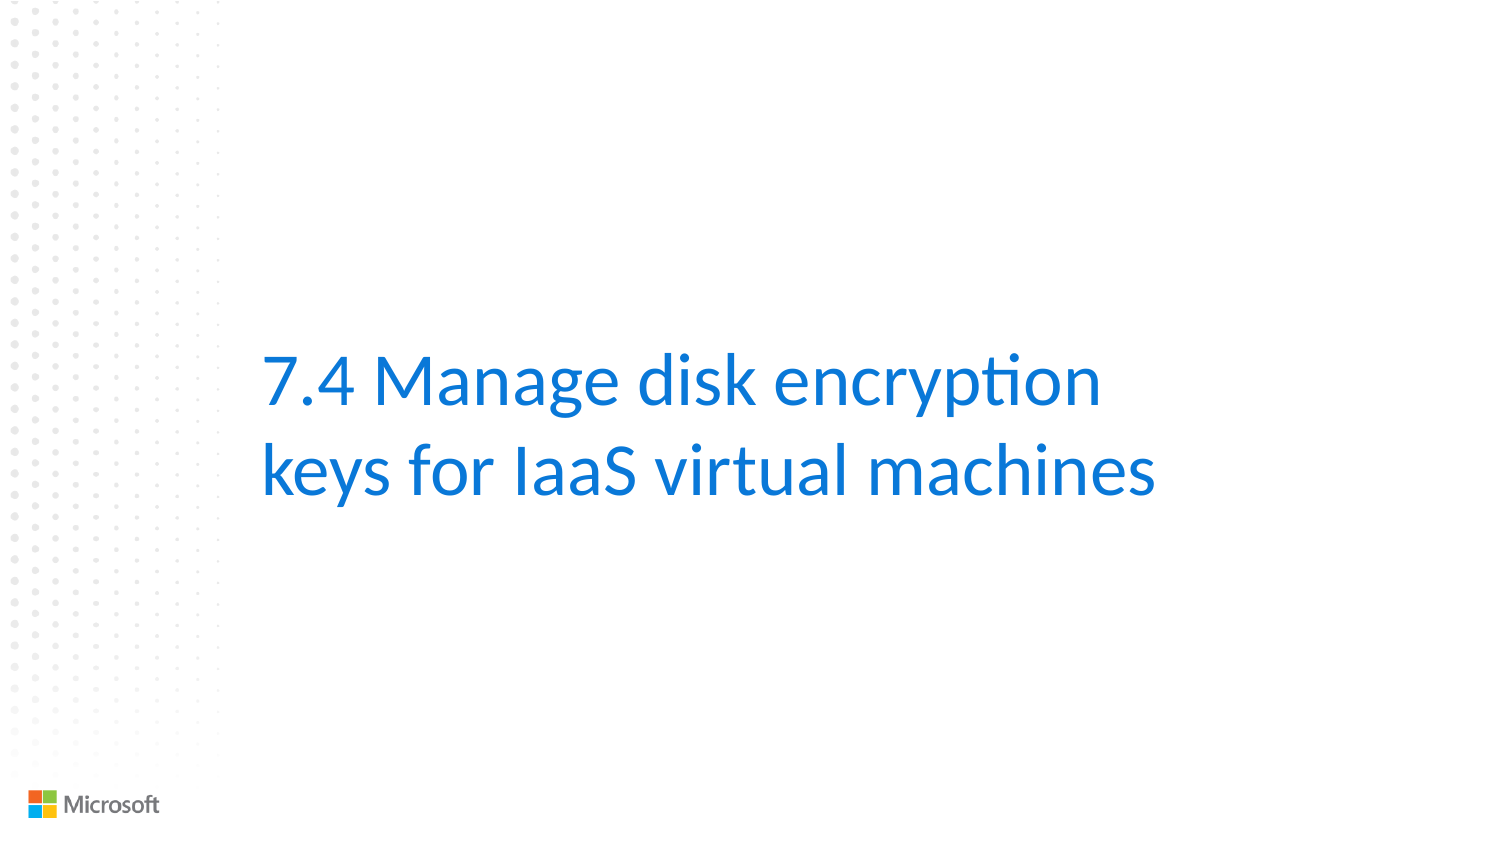

7.4 Manage disk encryption keys for IaaS virtual machines